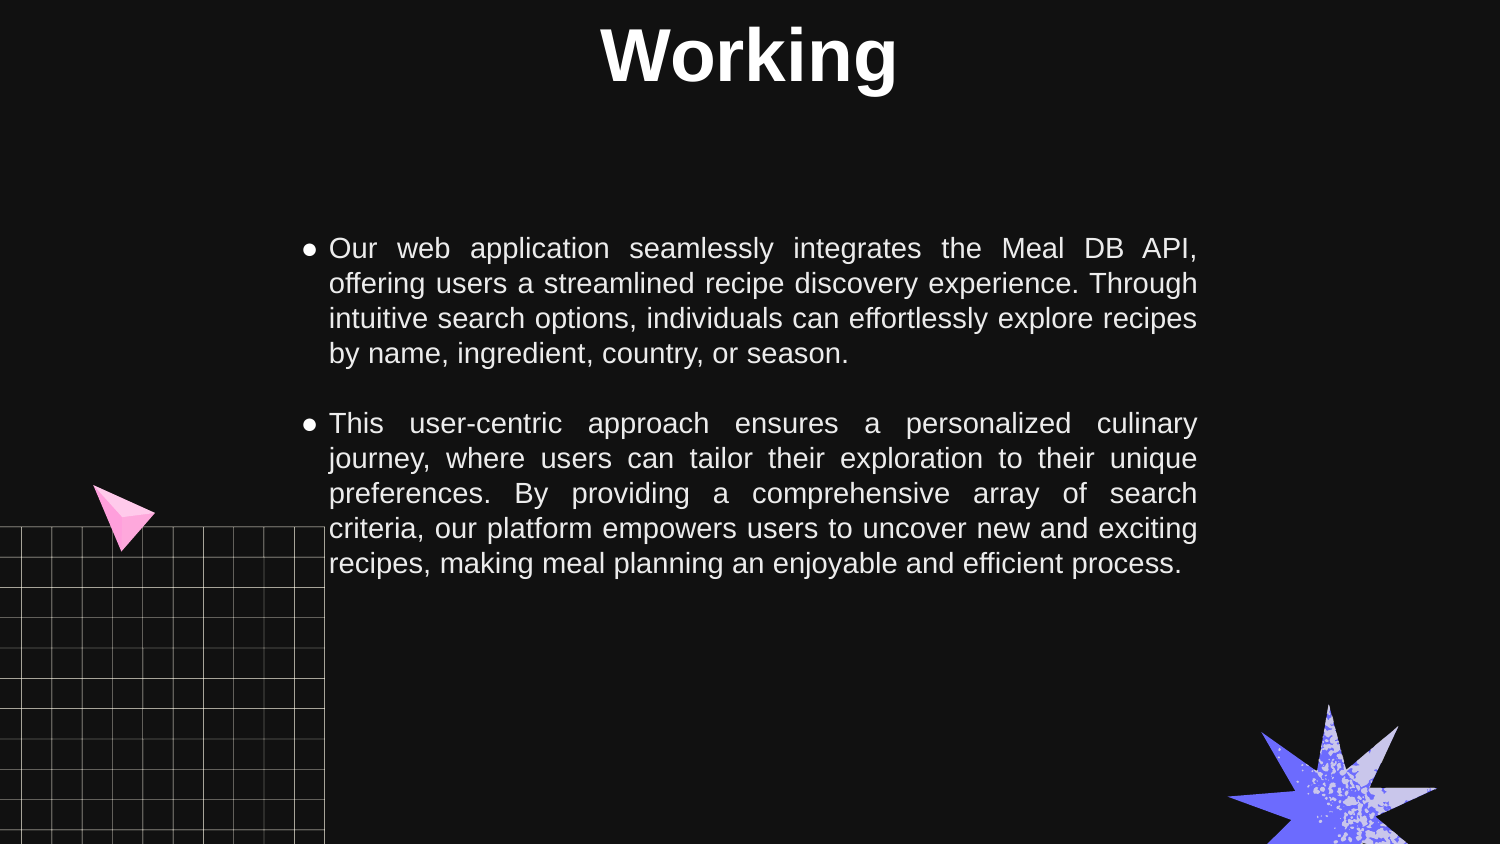

Working
Our web application seamlessly integrates the Meal DB API, offering users a streamlined recipe discovery experience. Through intuitive search options, individuals can effortlessly explore recipes by name, ingredient, country, or season.

This user-centric approach ensures a personalized culinary journey, where users can tailor their exploration to their unique preferences. By providing a comprehensive array of search criteria, our platform empowers users to uncover new and exciting recipes, making meal planning an enjoyable and efficient process.